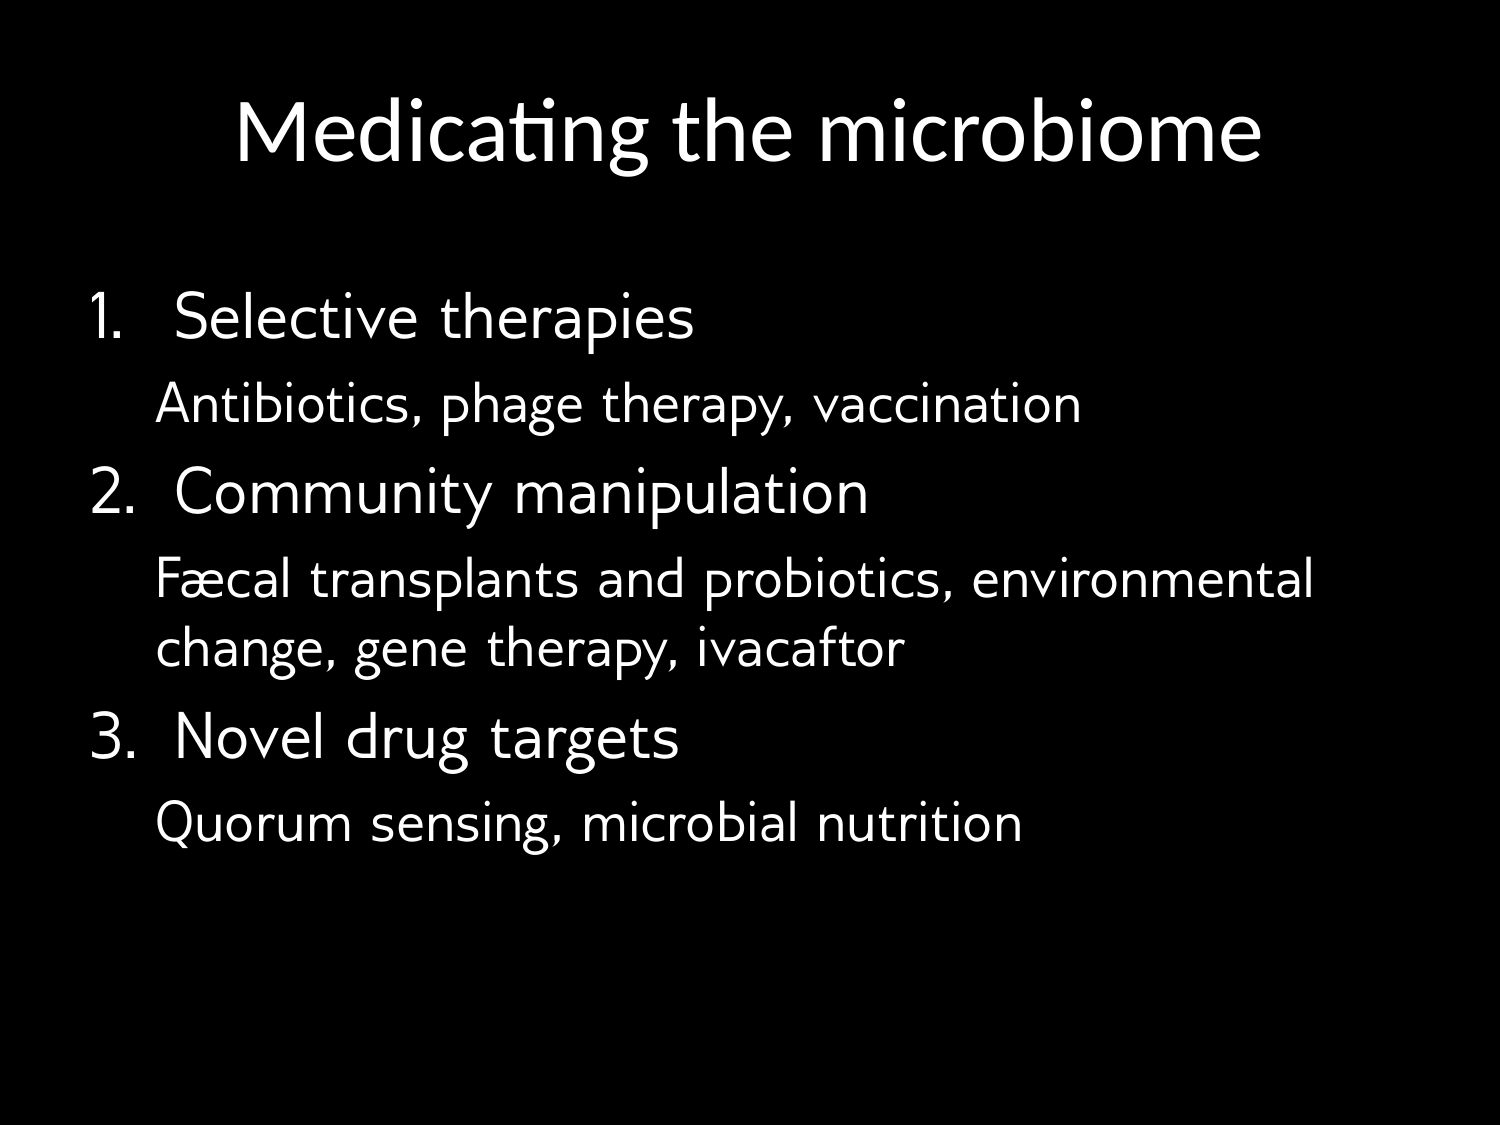

# Medicating the microbiome
Selective therapies
Antibiotics, phage therapy, vaccination
Community manipulation
Faecal transplants and probiotics, environmental change, gene therapy, ivacaftor
Novel drug targets
Quorum sensing, microbial nutrition